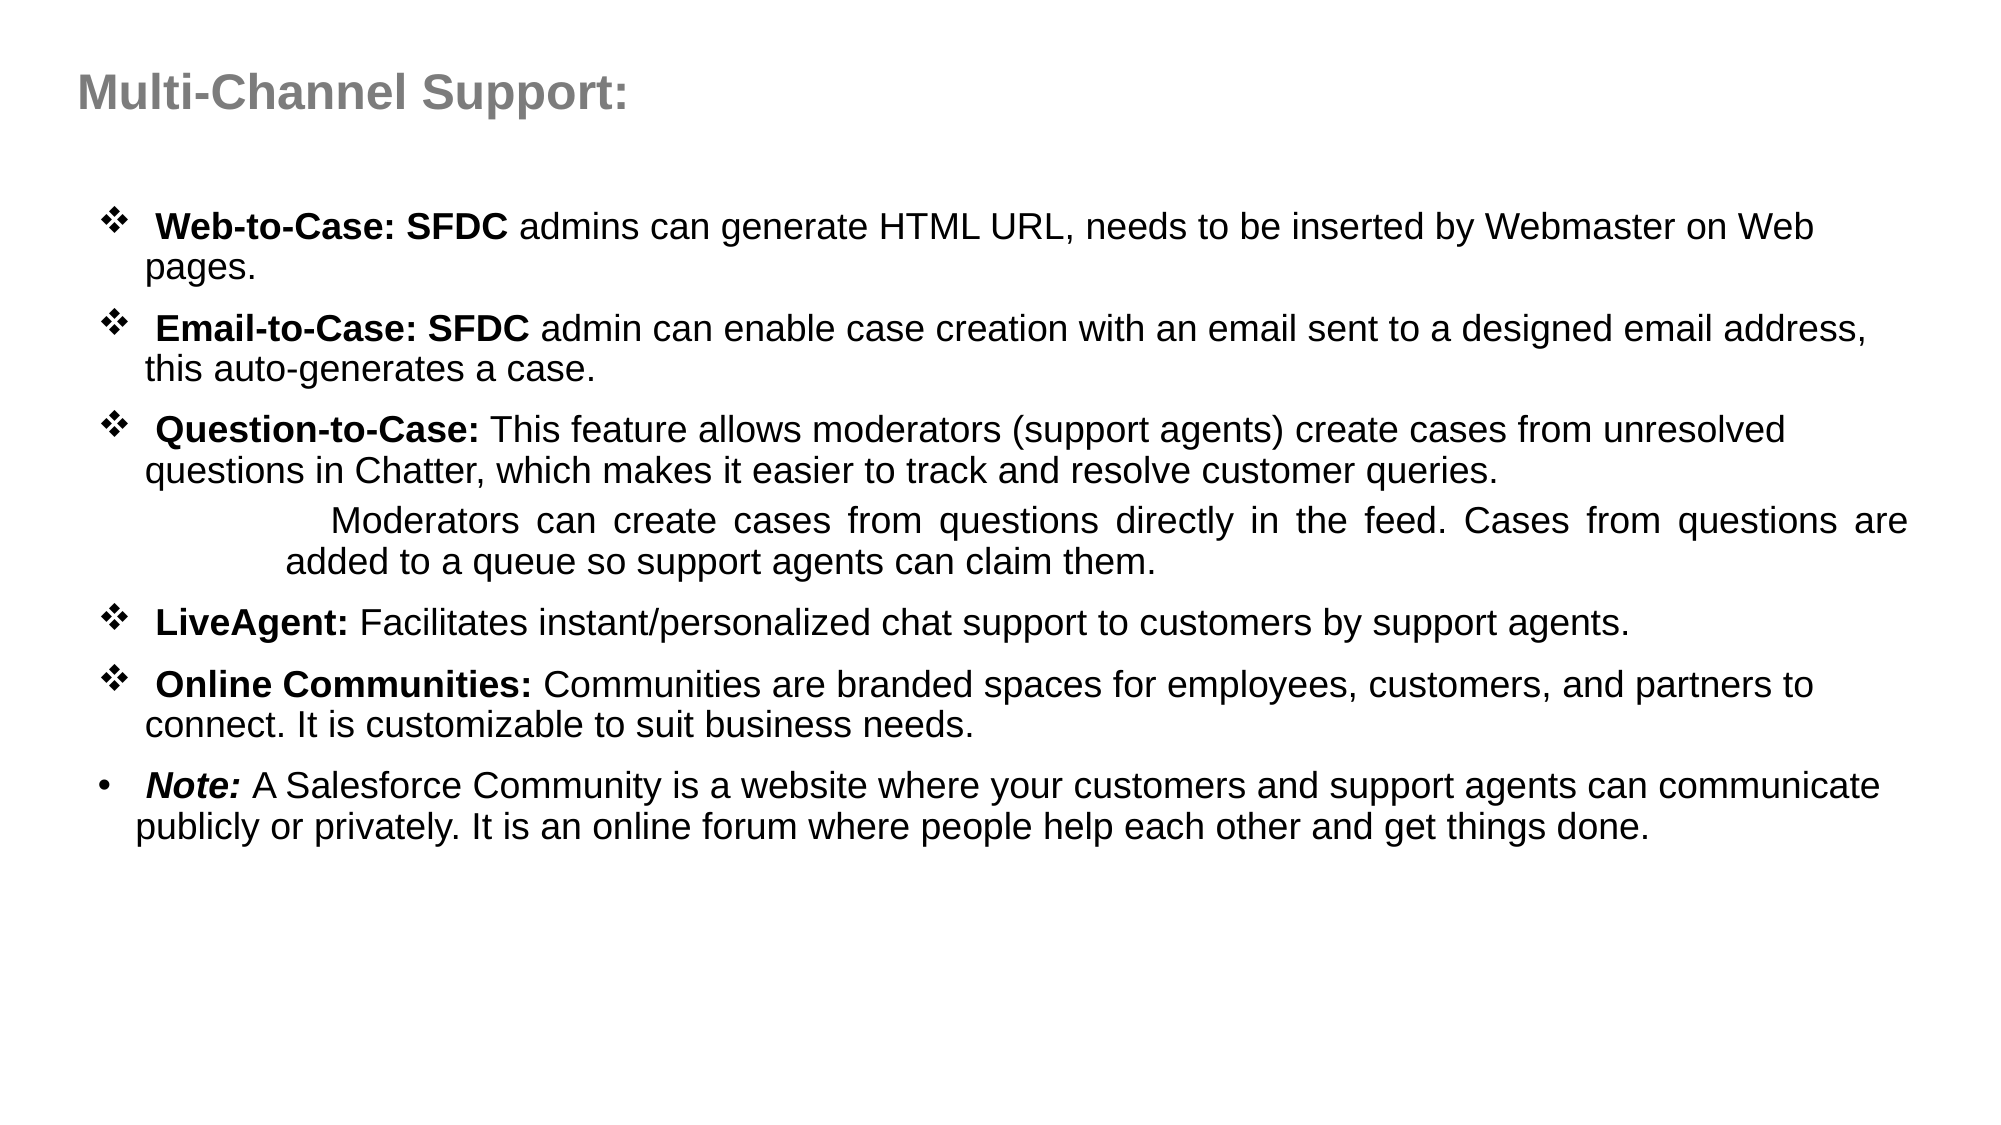

# Multi-Channel Support:
 Web-to-Case: SFDC admins can generate HTML URL, needs to be inserted by Webmaster on Web pages.
 Email-to-Case: SFDC admin can enable case creation with an email sent to a designed email address, this auto-generates a case.
 Question-to-Case: This feature allows moderators (support agents) create cases from unresolved questions in Chatter, which makes it easier to track and resolve customer queries.
     Moderators can create cases from questions directly in the feed. Cases from questions are added to a queue so support agents can claim them.
 LiveAgent: Facilitates instant/personalized chat support to customers by support agents.
 Online Communities: Communities are branded spaces for employees, customers, and partners to connect. It is customizable to suit business needs.
 Note: A Salesforce Community is a website where your customers and support agents can communicate publicly or privately. It is an online forum where people help each other and get things done.